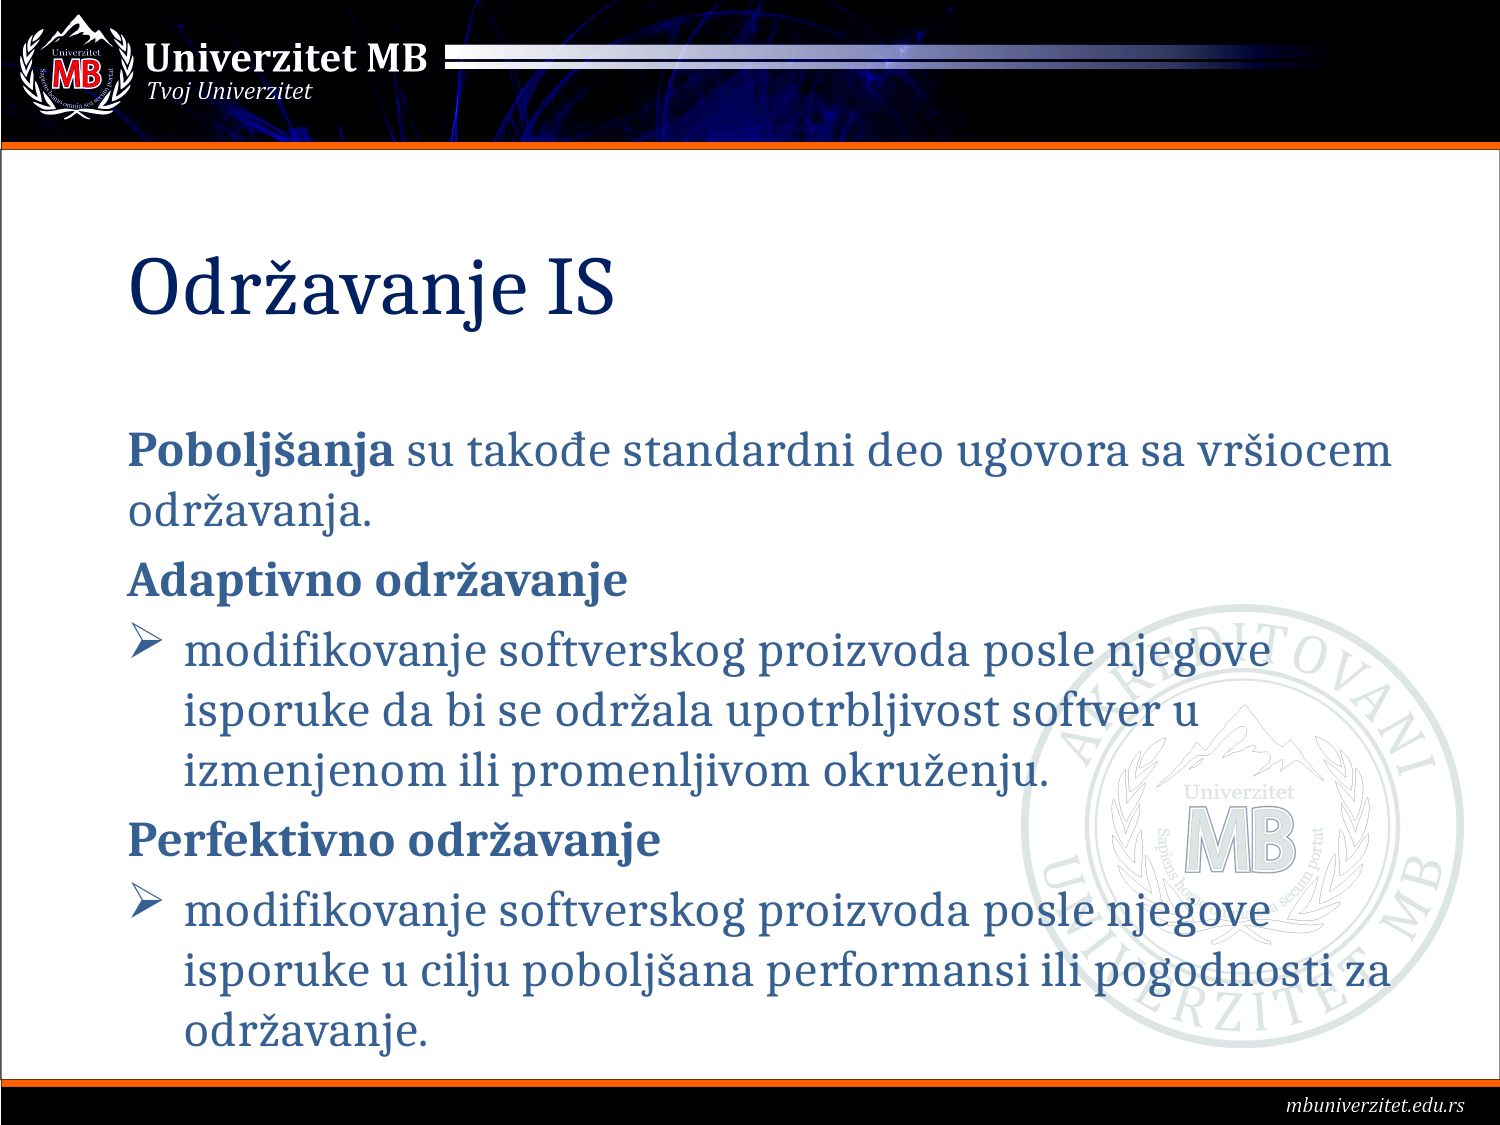

# Održavanje IS
Poboljšanja su takođe standardni deo ugovora sa vršiocem održavanja.
Adaptivno održavanje
modifikovanje softverskog proizvoda posle njegove isporuke da bi se održala upotrbljivost softver u izmenjenom ili promenljivom okruženju.
Perfektivno održavanje
modifikovanje softverskog proizvoda posle njegove isporuke u cilju poboljšana performansi ili pogodnosti za održavanje.